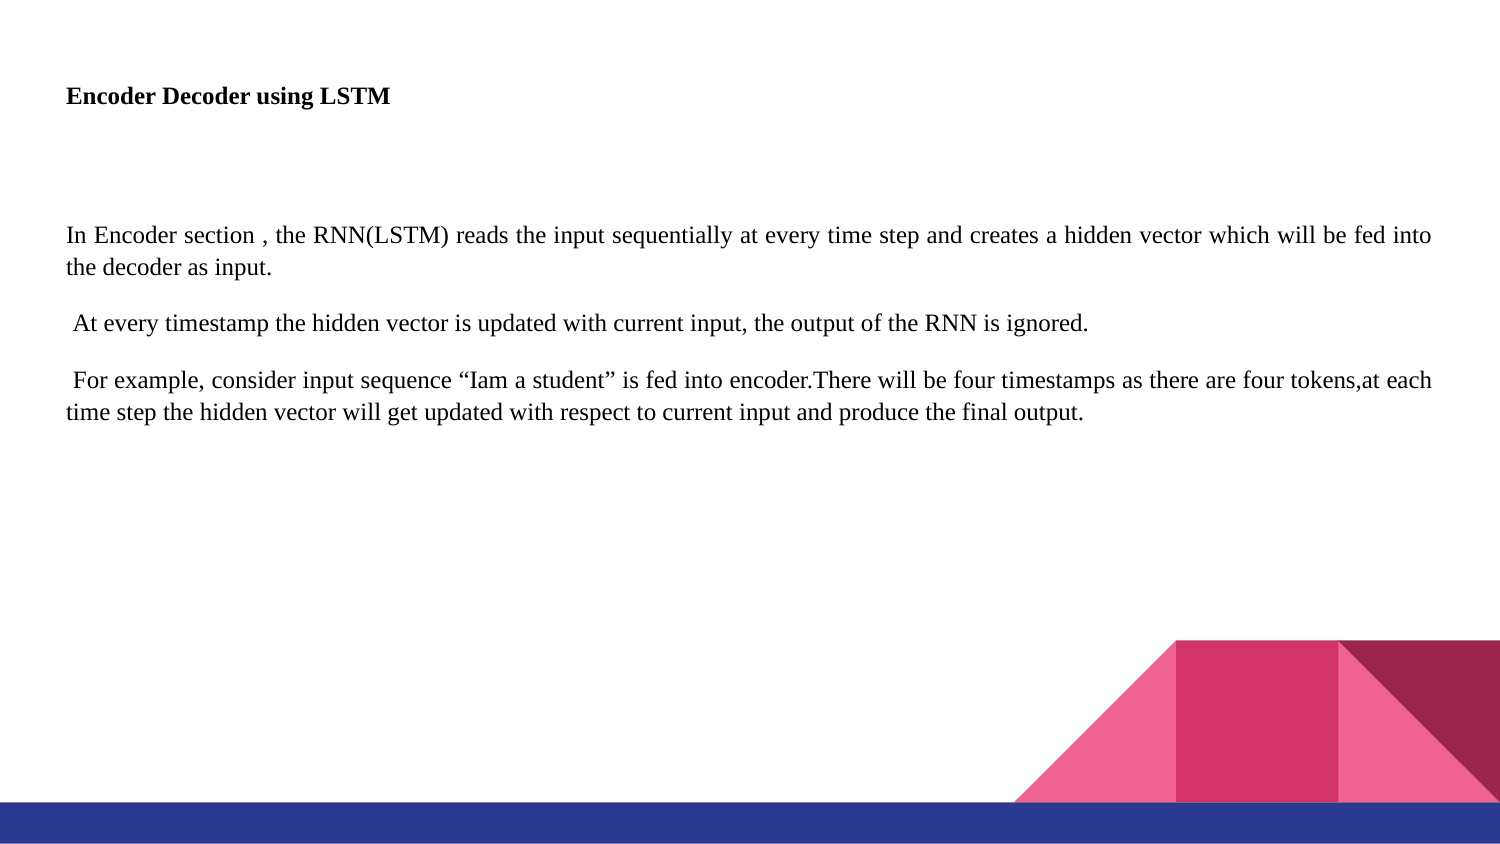

# Encoder Decoder using LSTM
In Encoder section , the RNN(LSTM) reads the input sequentially at every time step and creates a hidden vector which will be fed into the decoder as input.
 At every timestamp the hidden vector is updated with current input, the output of the RNN is ignored.
 For example, consider input sequence “Iam a student” is fed into encoder.There will be four timestamps as there are four tokens,at each time step the hidden vector will get updated with respect to current input and produce the final output.